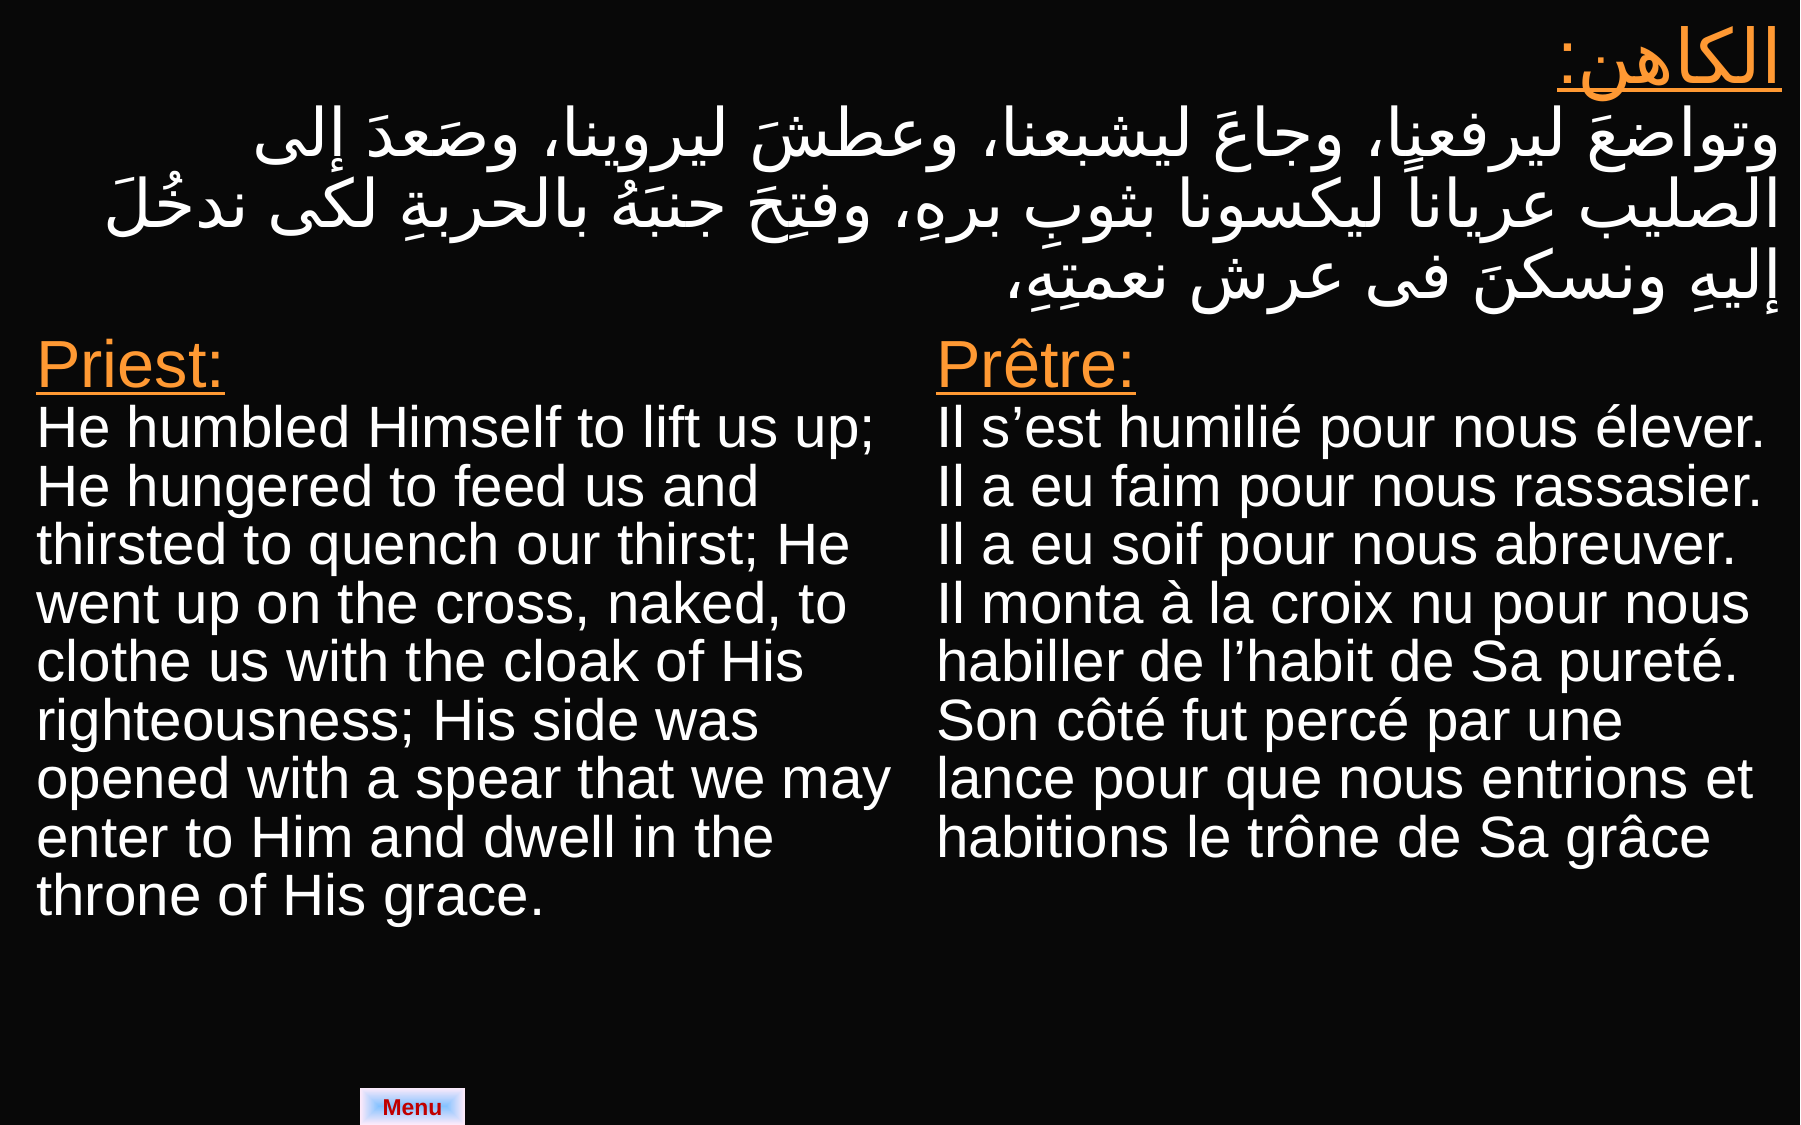

| الكاهن: وتواضعَ ليرفعنا، وجاعَ ليشبعنا، وعطشَ ليروينا، وصَعدَ إلى الصليب عرياناً ليكسونا بثوبِ برهِ، وفتِحَ جنبَهُ بالحربةِ لكى ندخُلَ إليهِ ونسكنَ فى عرش نعمتِهِ، |  |
| --- | --- |
| Priest: He humbled Himself to lift us up; He hungered to feed us and thirsted to quench our thirst; He went up on the cross, naked, to clothe us with the cloak of His righteousness; His side was opened with a spear that we may enter to Him and dwell in the throne of His grace. | Prêtre: Il s’est humilié pour nous élever. Il a eu faim pour nous rassasier. Il a eu soif pour nous abreuver. Il monta à la croix nu pour nous habiller de l’habit de Sa pureté. Son côté fut percé par une lance pour que nous entrions et habitions le trône de Sa grâce |

Menu